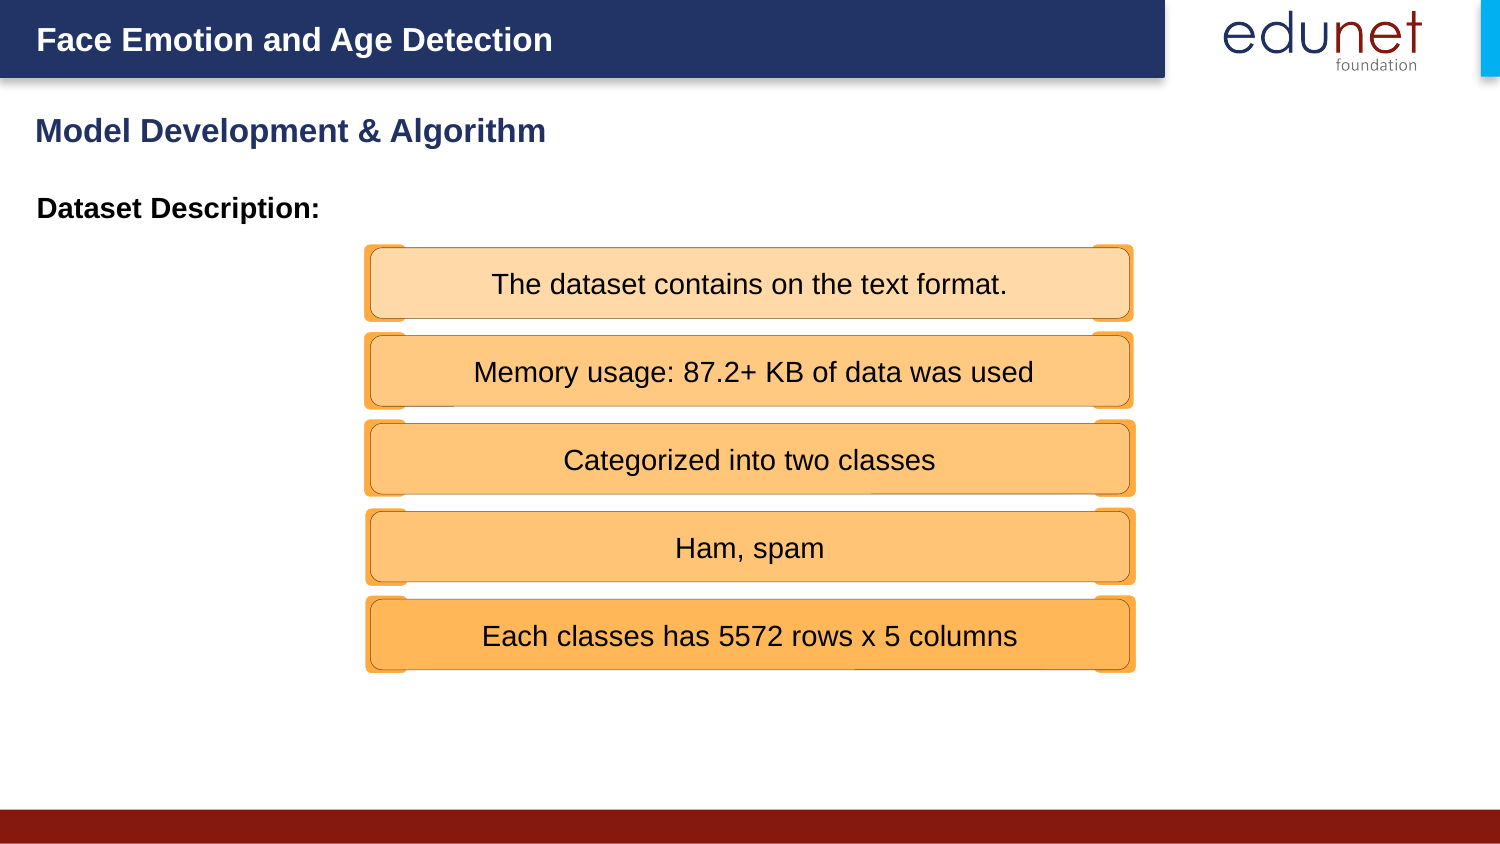

Model Development & Algorithm
Dataset Description:

The dataset contains on the text format.

 Memory usage: 87.2+ KB of data was used

Categorized into two classes

Ham, spam

Each classes has 5572 rows x 5 columns